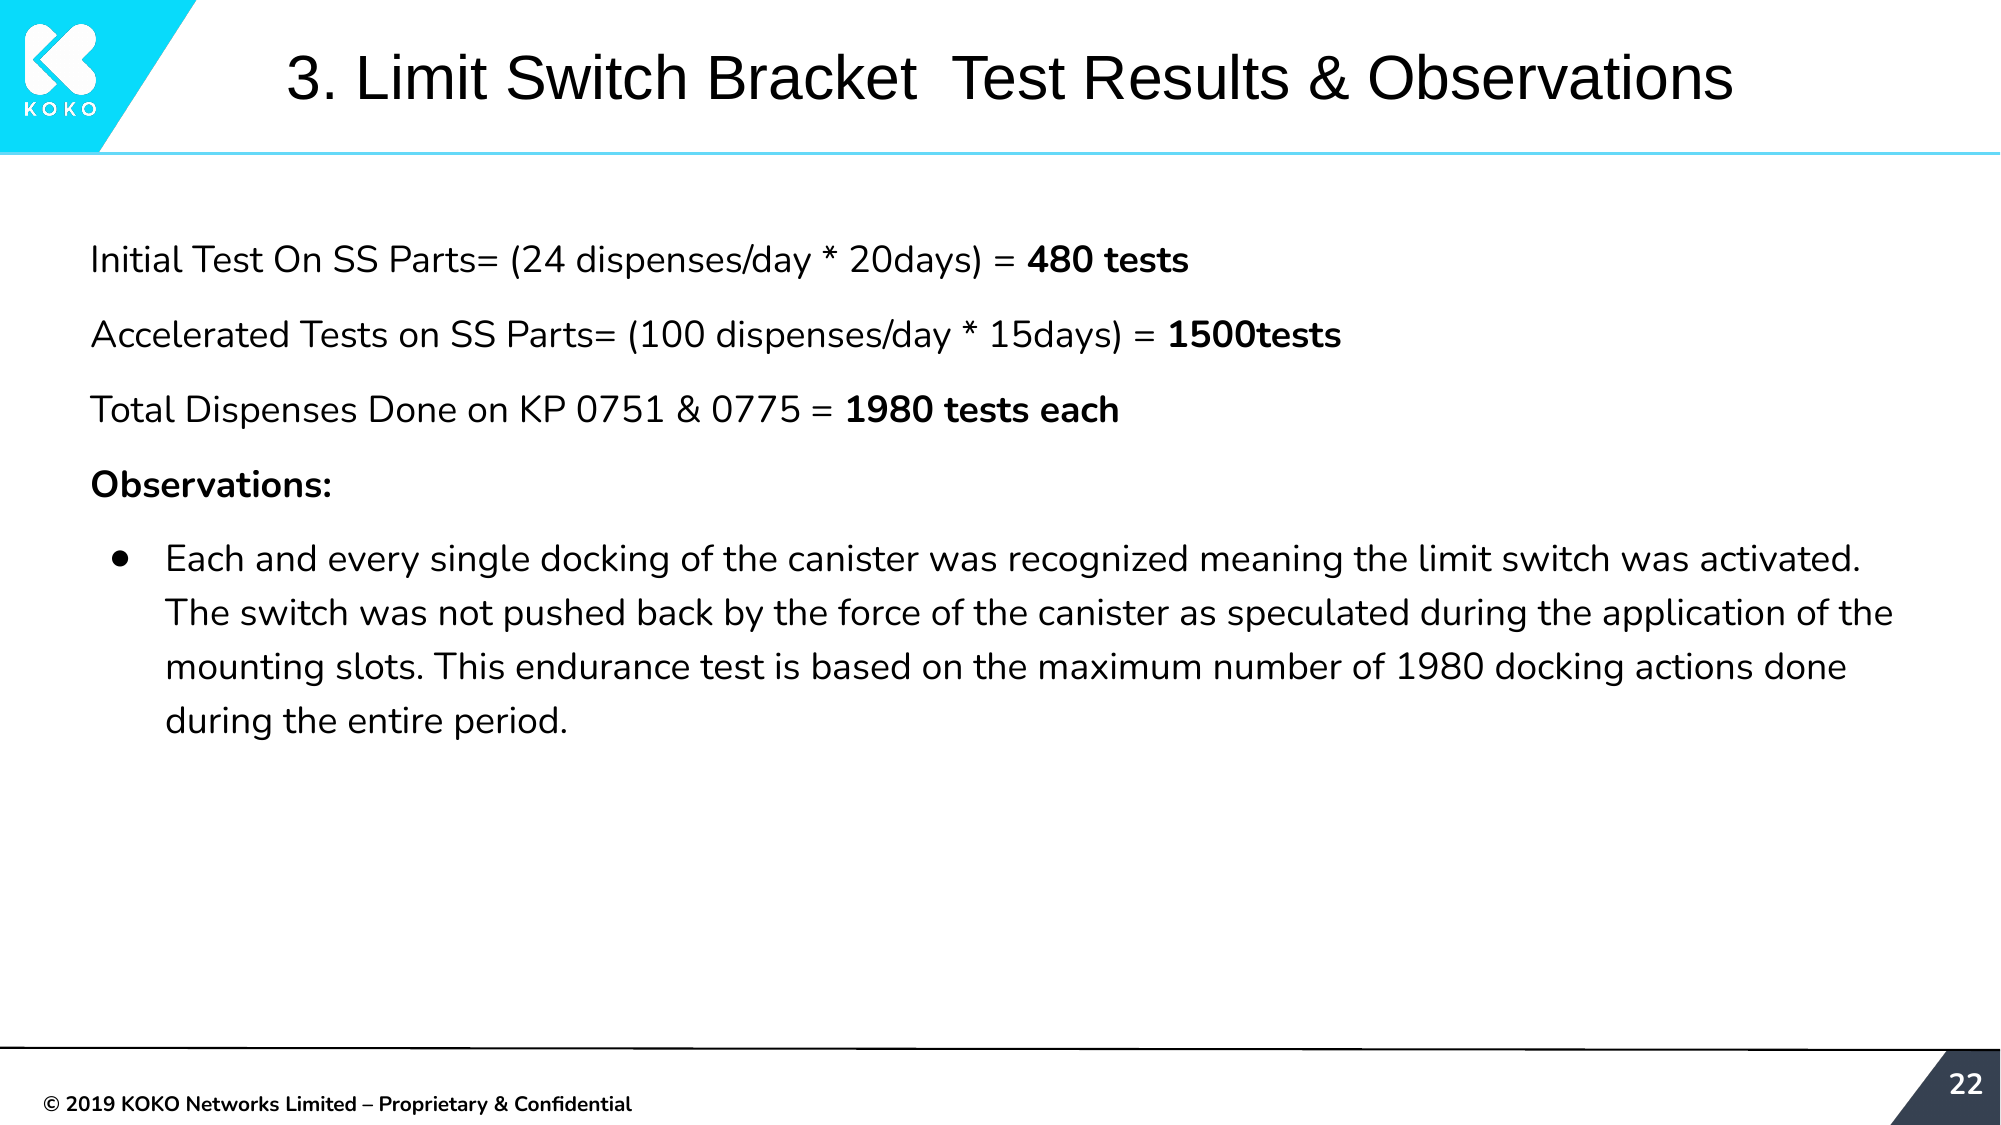

# 3. Limit Switch Bracket  Test Results & Observations
Initial Test On SS Parts= (24 dispenses/day * 20days) = 480 tests
Accelerated Tests on SS Parts= (100 dispenses/day * 15days) = 1500tests
Total Dispenses Done on KP 0751 & 0775 = 1980 tests each
Observations:
Each and every single docking of the canister was recognized meaning the limit switch was activated. The switch was not pushed back by the force of the canister as speculated during the application of the mounting slots. This endurance test is based on the maximum number of 1980 docking actions done during the entire period.

22